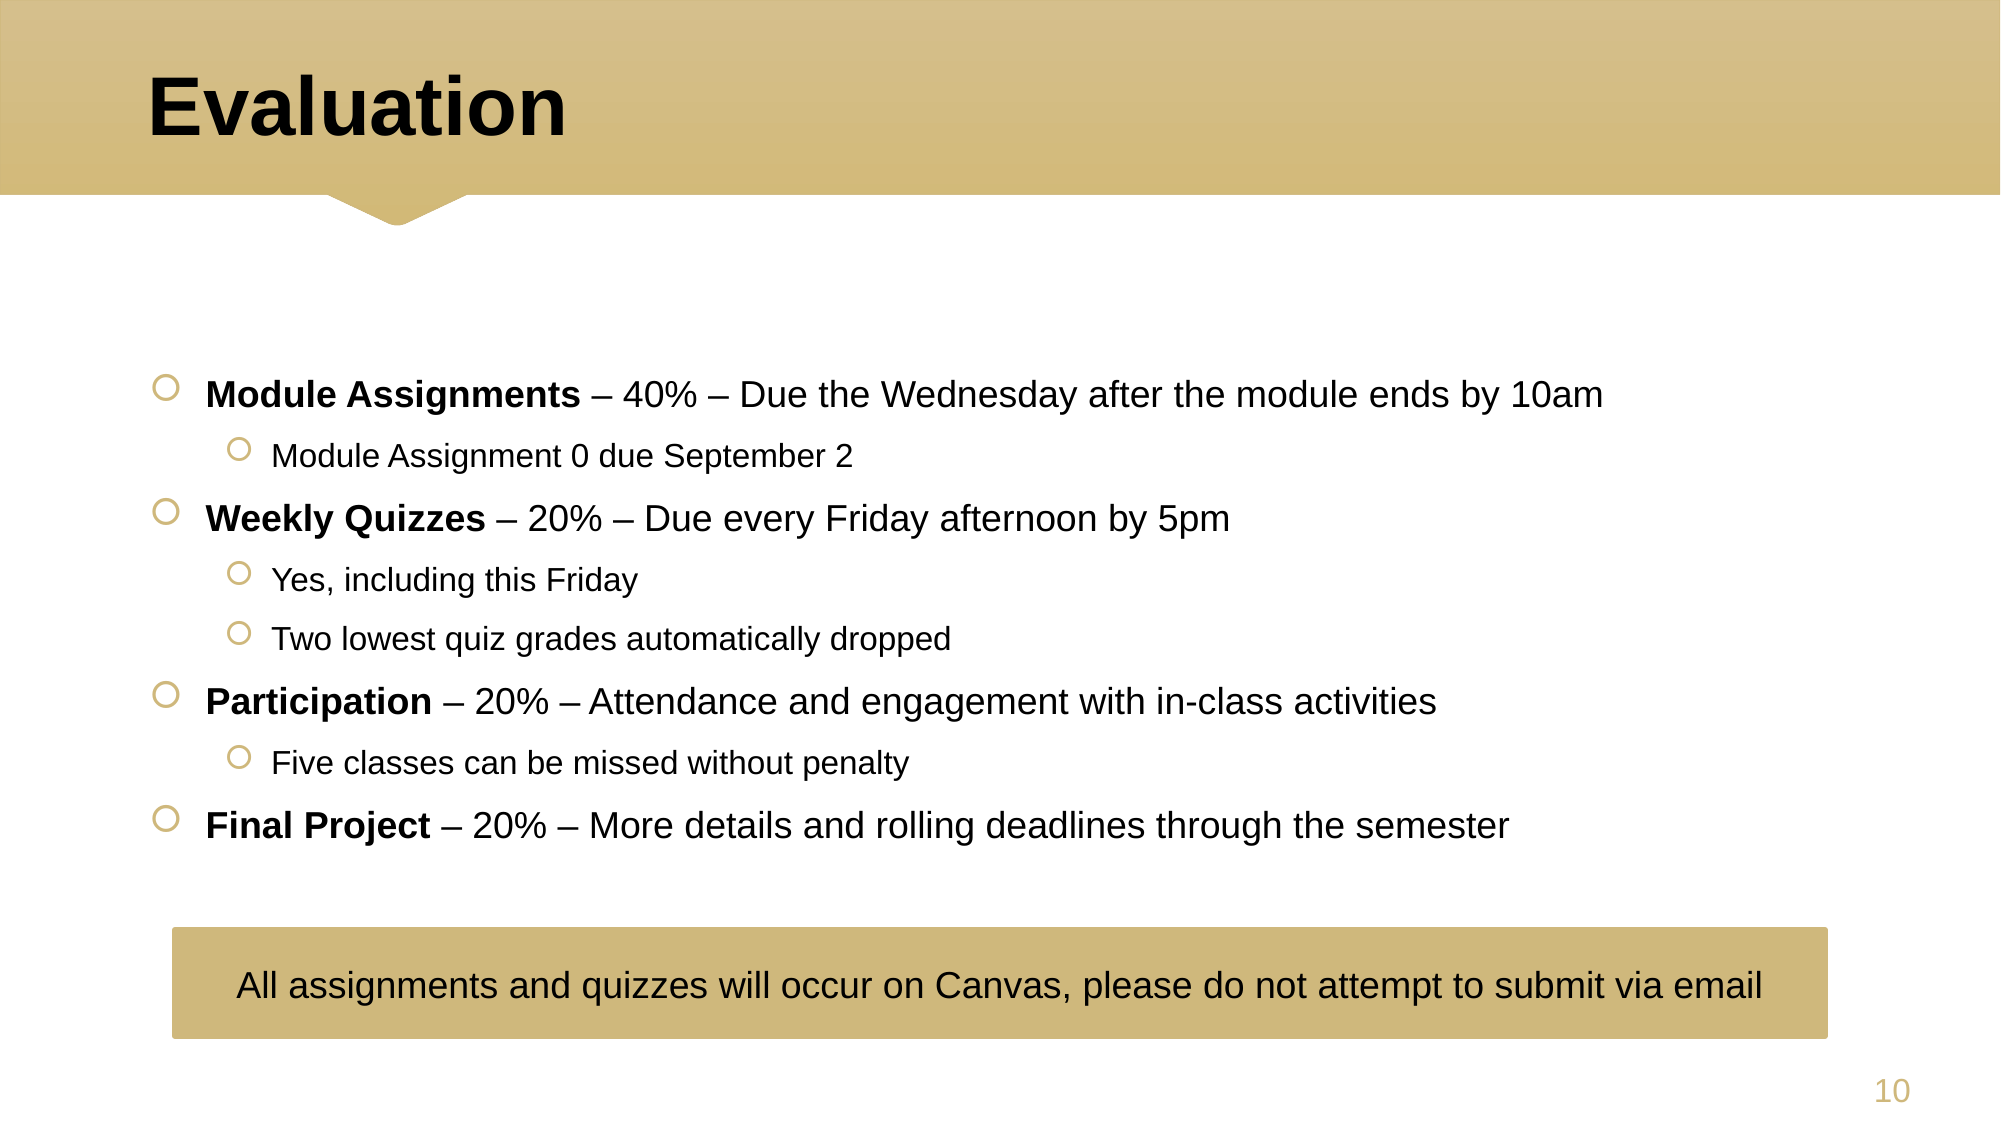

# Evaluation
Module Assignments – 40% – Due the Wednesday after the module ends by 10am
Module Assignment 0 due September 2
Weekly Quizzes – 20% – Due every Friday afternoon by 5pm
Yes, including this Friday
Two lowest quiz grades automatically dropped
Participation – 20% – Attendance and engagement with in-class activities
Five classes can be missed without penalty
Final Project – 20% – More details and rolling deadlines through the semester
All assignments and quizzes will occur on Canvas, please do not attempt to submit via email
10